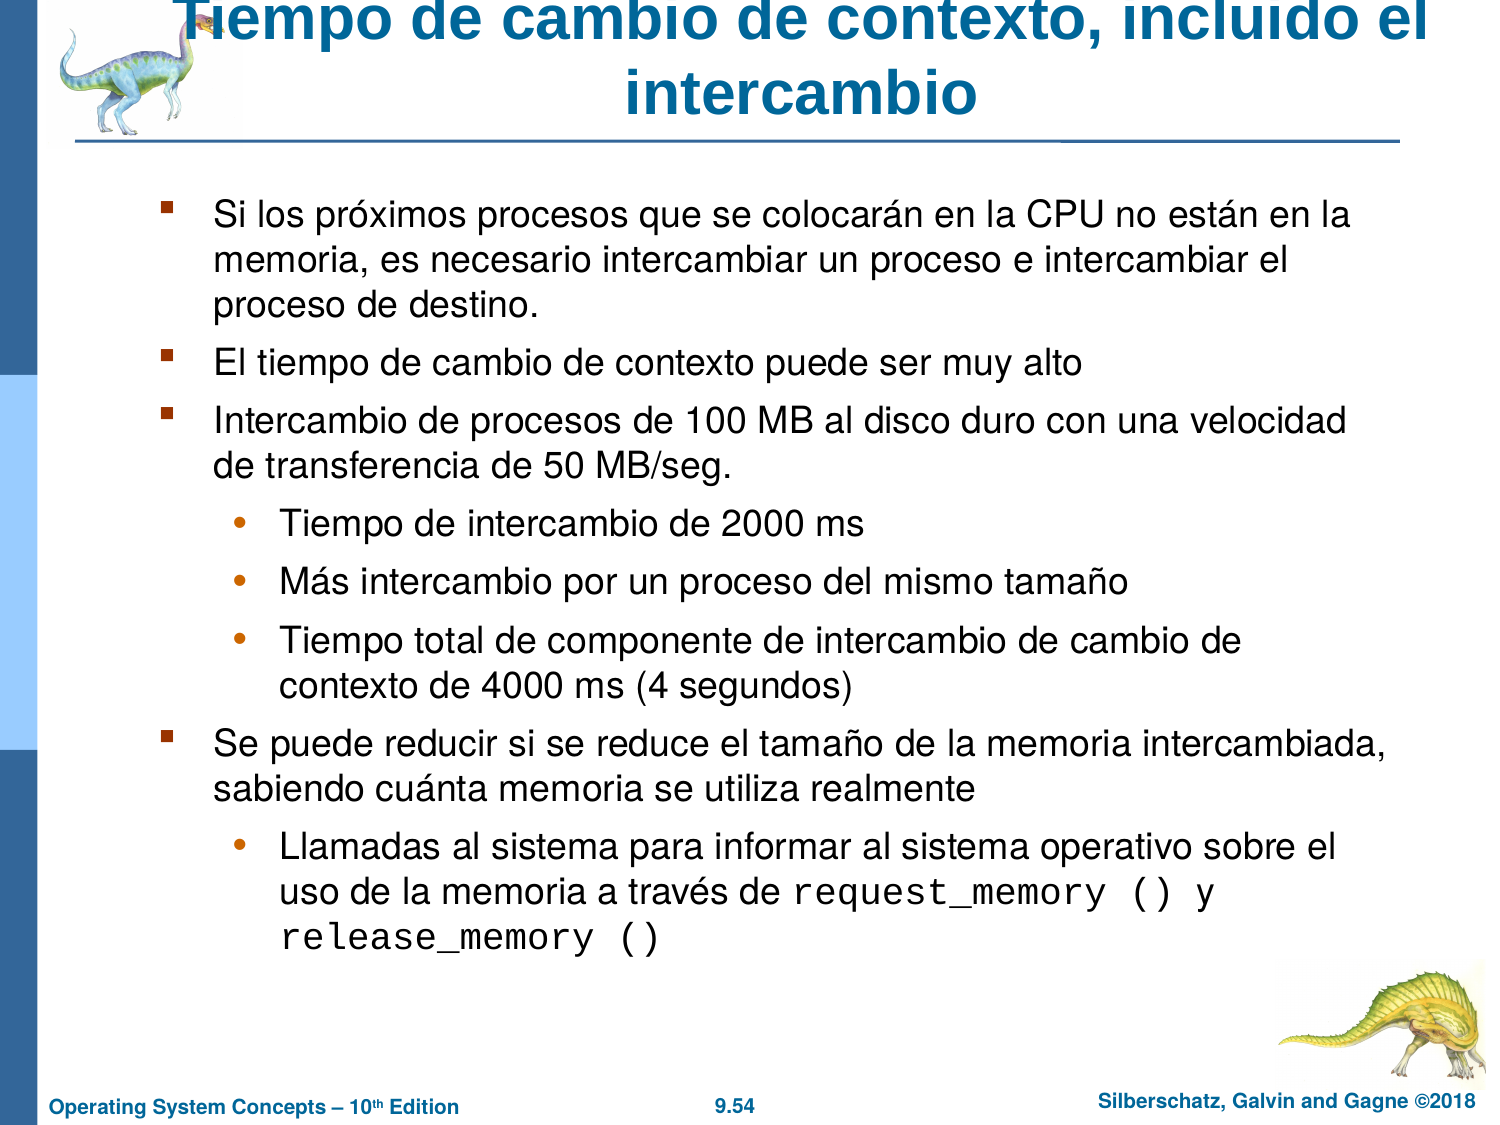

# Tiempo de cambio de contexto, incluido el intercambio
Si los próximos procesos que se colocarán en la CPU no están en la memoria, es necesario intercambiar un proceso e intercambiar el proceso de destino.
El tiempo de cambio de contexto puede ser muy alto
Intercambio de procesos de 100 MB al disco duro con una velocidad de transferencia de 50 MB/seg.
Tiempo de intercambio de 2000 ms
Más intercambio por un proceso del mismo tamaño
Tiempo total de componente de intercambio de cambio de contexto de 4000 ms (4 segundos)
Se puede reducir si se reduce el tamaño de la memoria intercambiada, sabiendo cuánta memoria se utiliza realmente
Llamadas al sistema para informar al sistema operativo sobre el uso de la memoria a través de request_memory () y release_memory ()